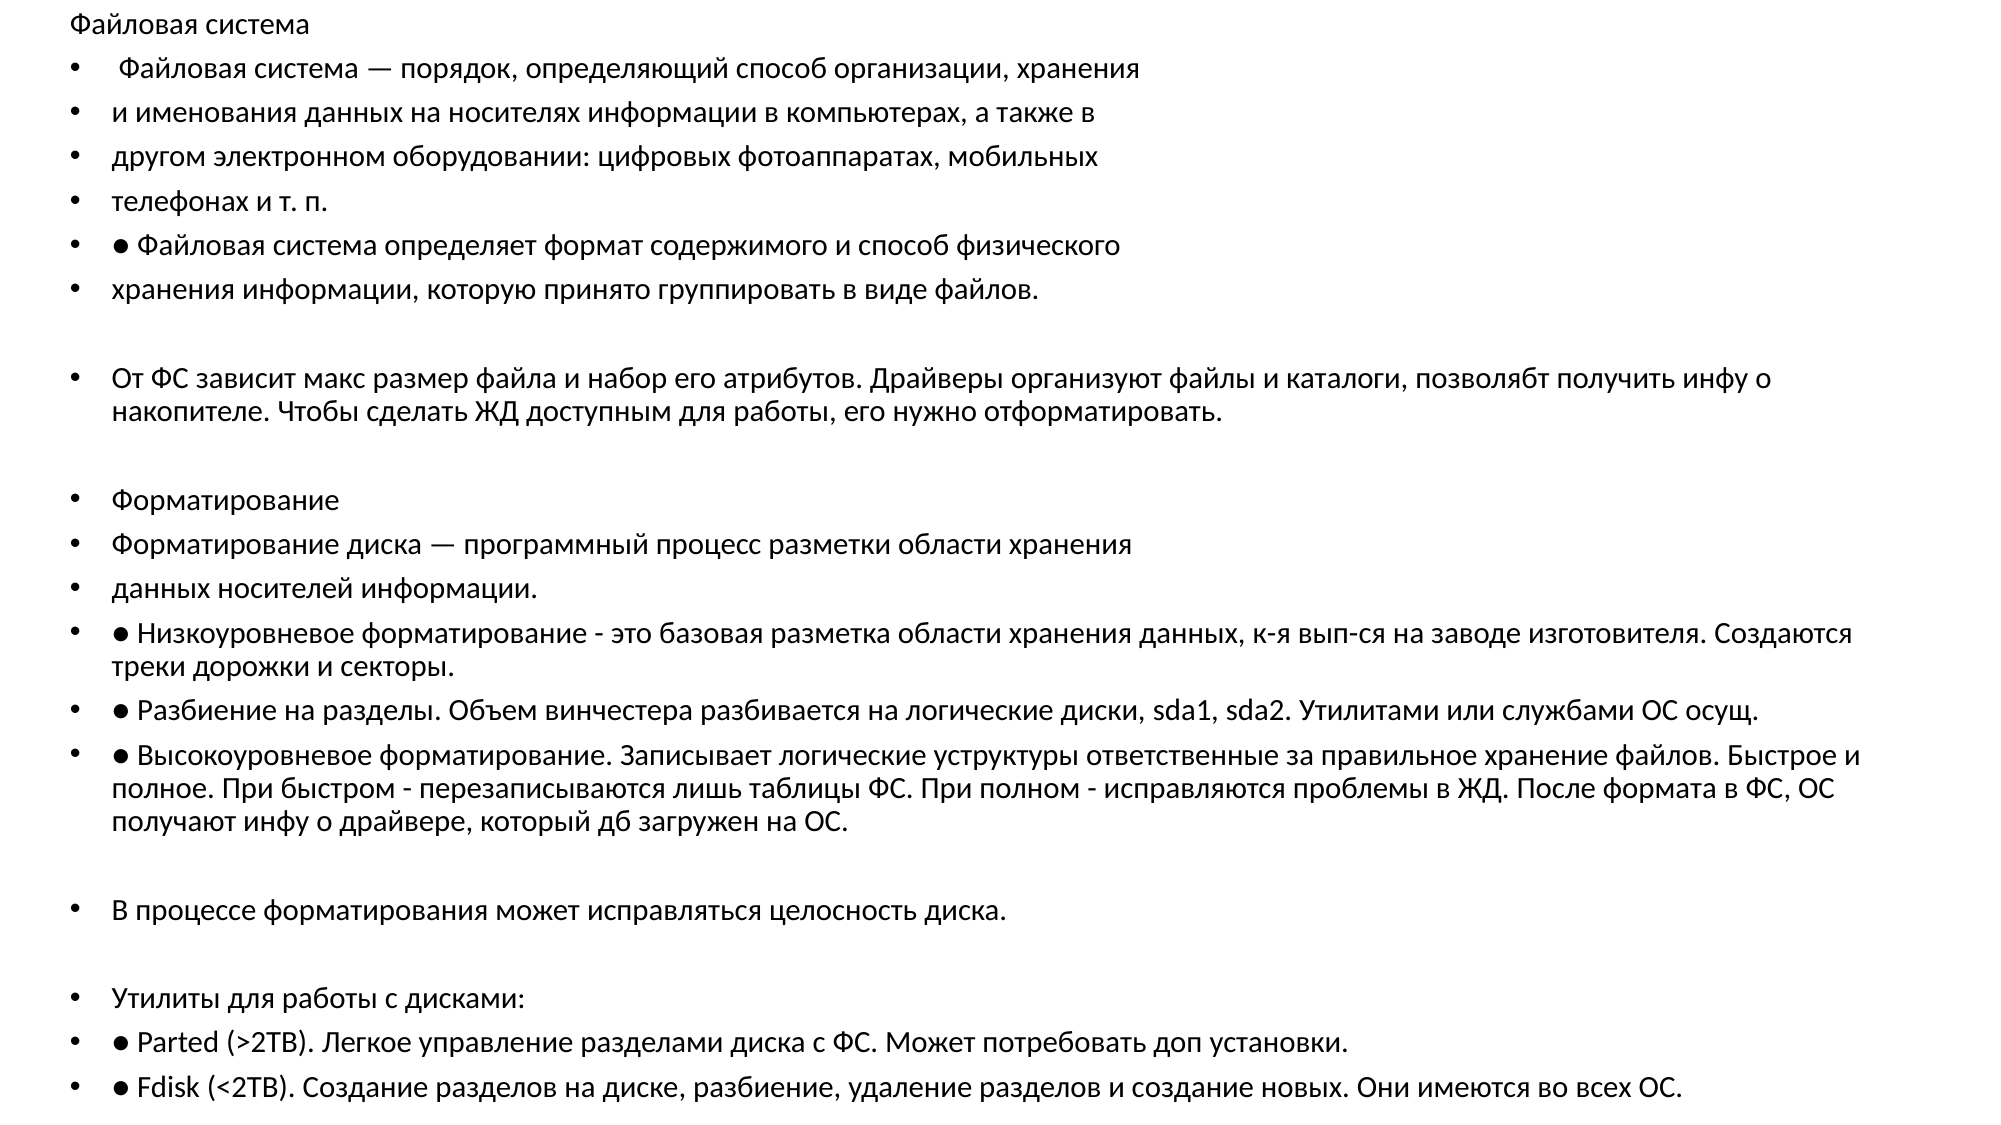

Файловая система
 Файловая система — порядок, определяющий способ организации, хранения
и именования данных на носителях информации в компьютерах, а также в
другом электронном оборудовании: цифровых фотоаппаратах, мобильных
телефонах и т. п.
● Файловая система определяет формат содержимого и способ физического
хранения информации, которую принято группировать в виде файлов.

От ФС зависит макс размер файла и набор его атрибутов. Драйверы организуют файлы и каталоги, позволябт получить инфу о накопителе. Чтобы сделать ЖД доступным для работы, его нужно отформатировать.

Форматирование
Форматирование диска — программный процесс разметки области хранения
данных носителей информации.
● Низкоуровневое форматирование - это базовая разметка области хранения данных, к-я вып-ся на заводе изготовителя. Создаются треки дорожки и секторы.
● Разбиение на разделы. Объем винчестера разбивается на логические диски, sda1, sda2. Утилитами или службами ОС осущ.
● Высокоуровневое форматирование. Записывает логические уструктуры ответственные за правильное хранение файлов. Быстрое и полное. При быстром - перезаписываются лишь таблицы ФС. При полном - исправляются проблемы в ЖД. После формата в ФС, ОС получают инфу о драйвере, который дб загружен на ОС.

В процессе форматирования может исправляться целосность диска.

Утилиты для работы с дисками:
● Parted (>2TB). Легкое управление разделами диска с ФС. Может потребовать доп установки.
● Fdisk (<2TB). Создание разделов на диске, разбиение, удаление разделов и создание новых. Они имеются во всех ОС.